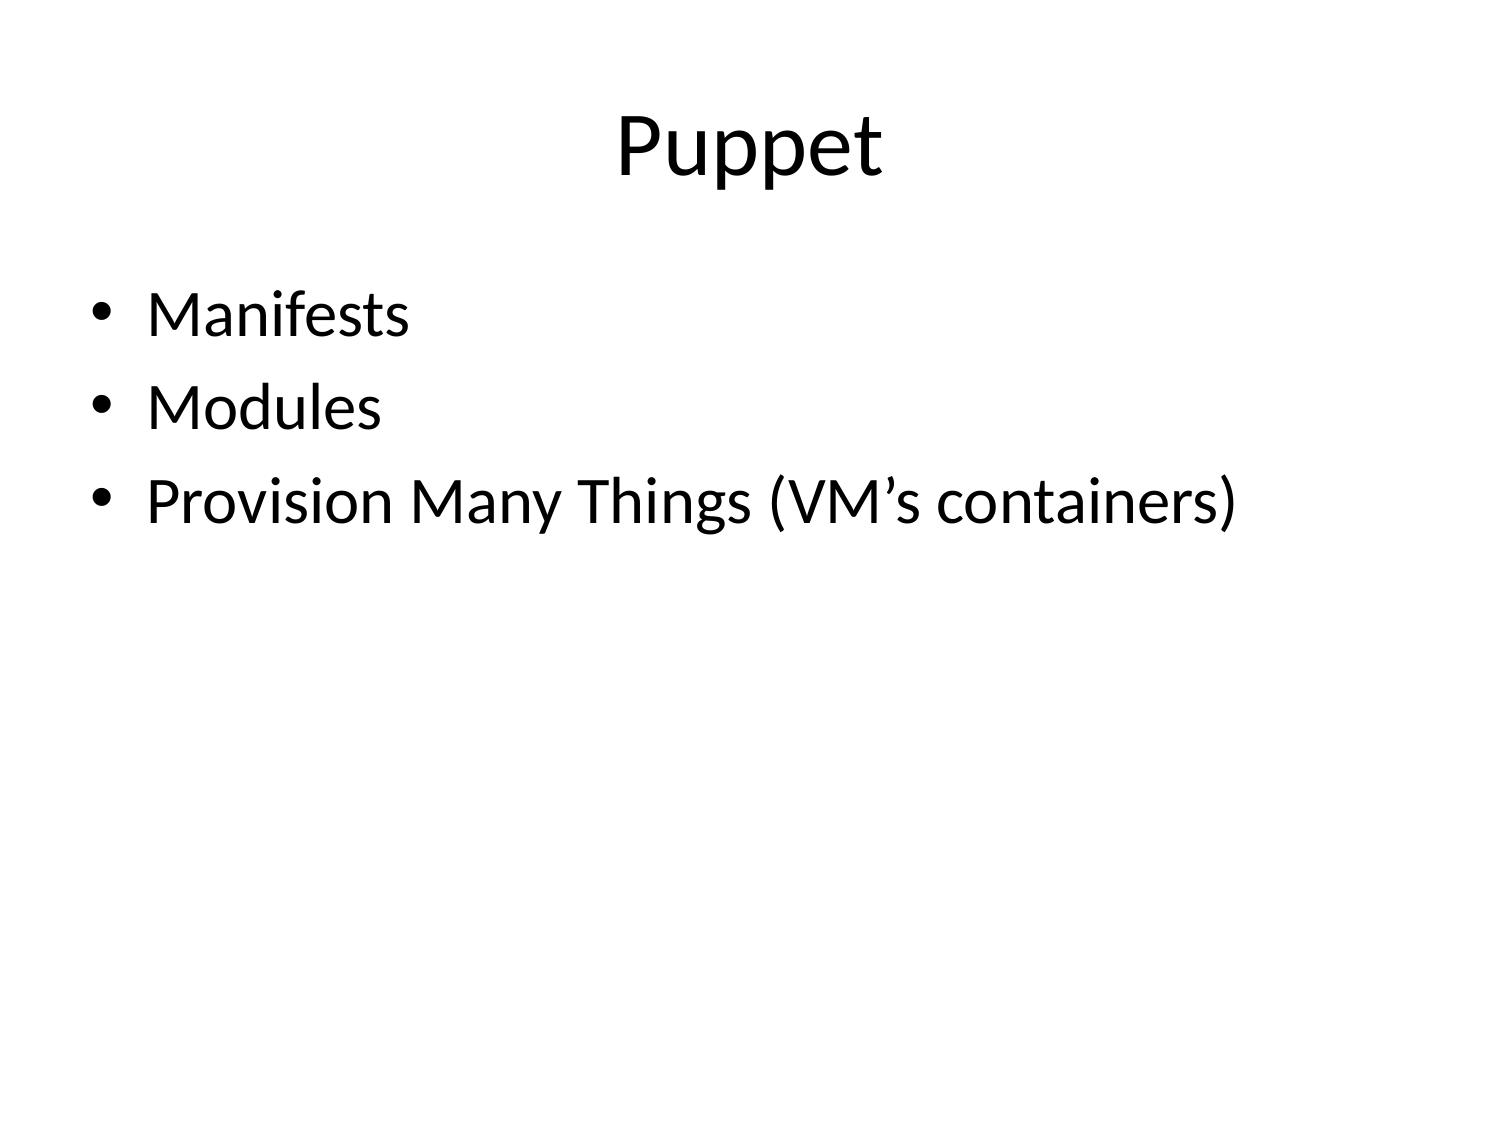

# Puppet
Manifests
Modules
Provision Many Things (VM’s containers)